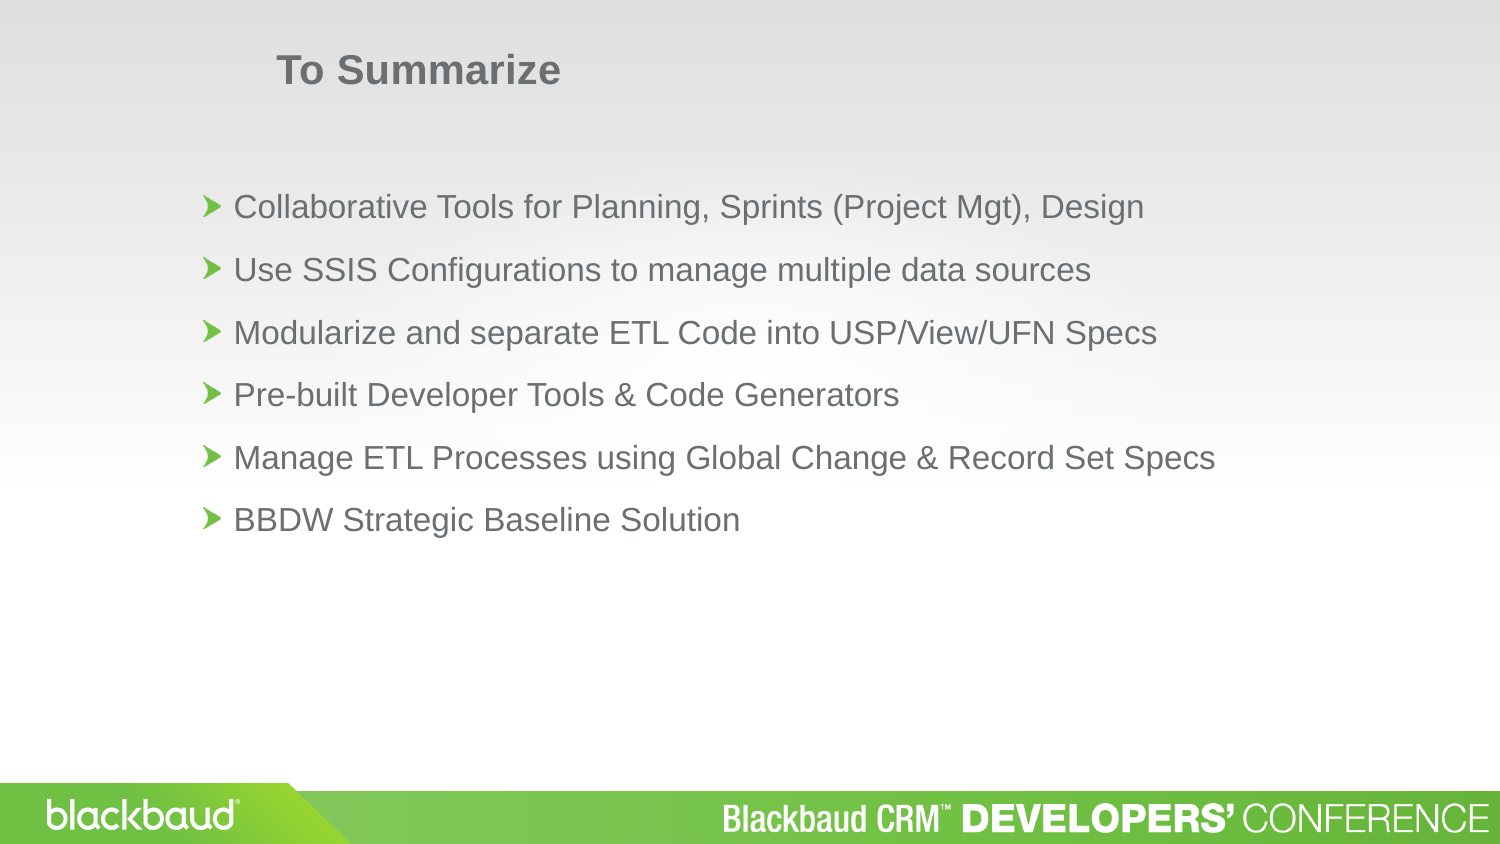

# To Summarize
Collaborative Tools for Planning, Sprints (Project Mgt), Design
Use SSIS Configurations to manage multiple data sources
Modularize and separate ETL Code into USP/View/UFN Specs
Pre-built Developer Tools & Code Generators
Manage ETL Processes using Global Change & Record Set Specs
BBDW Strategic Baseline Solution